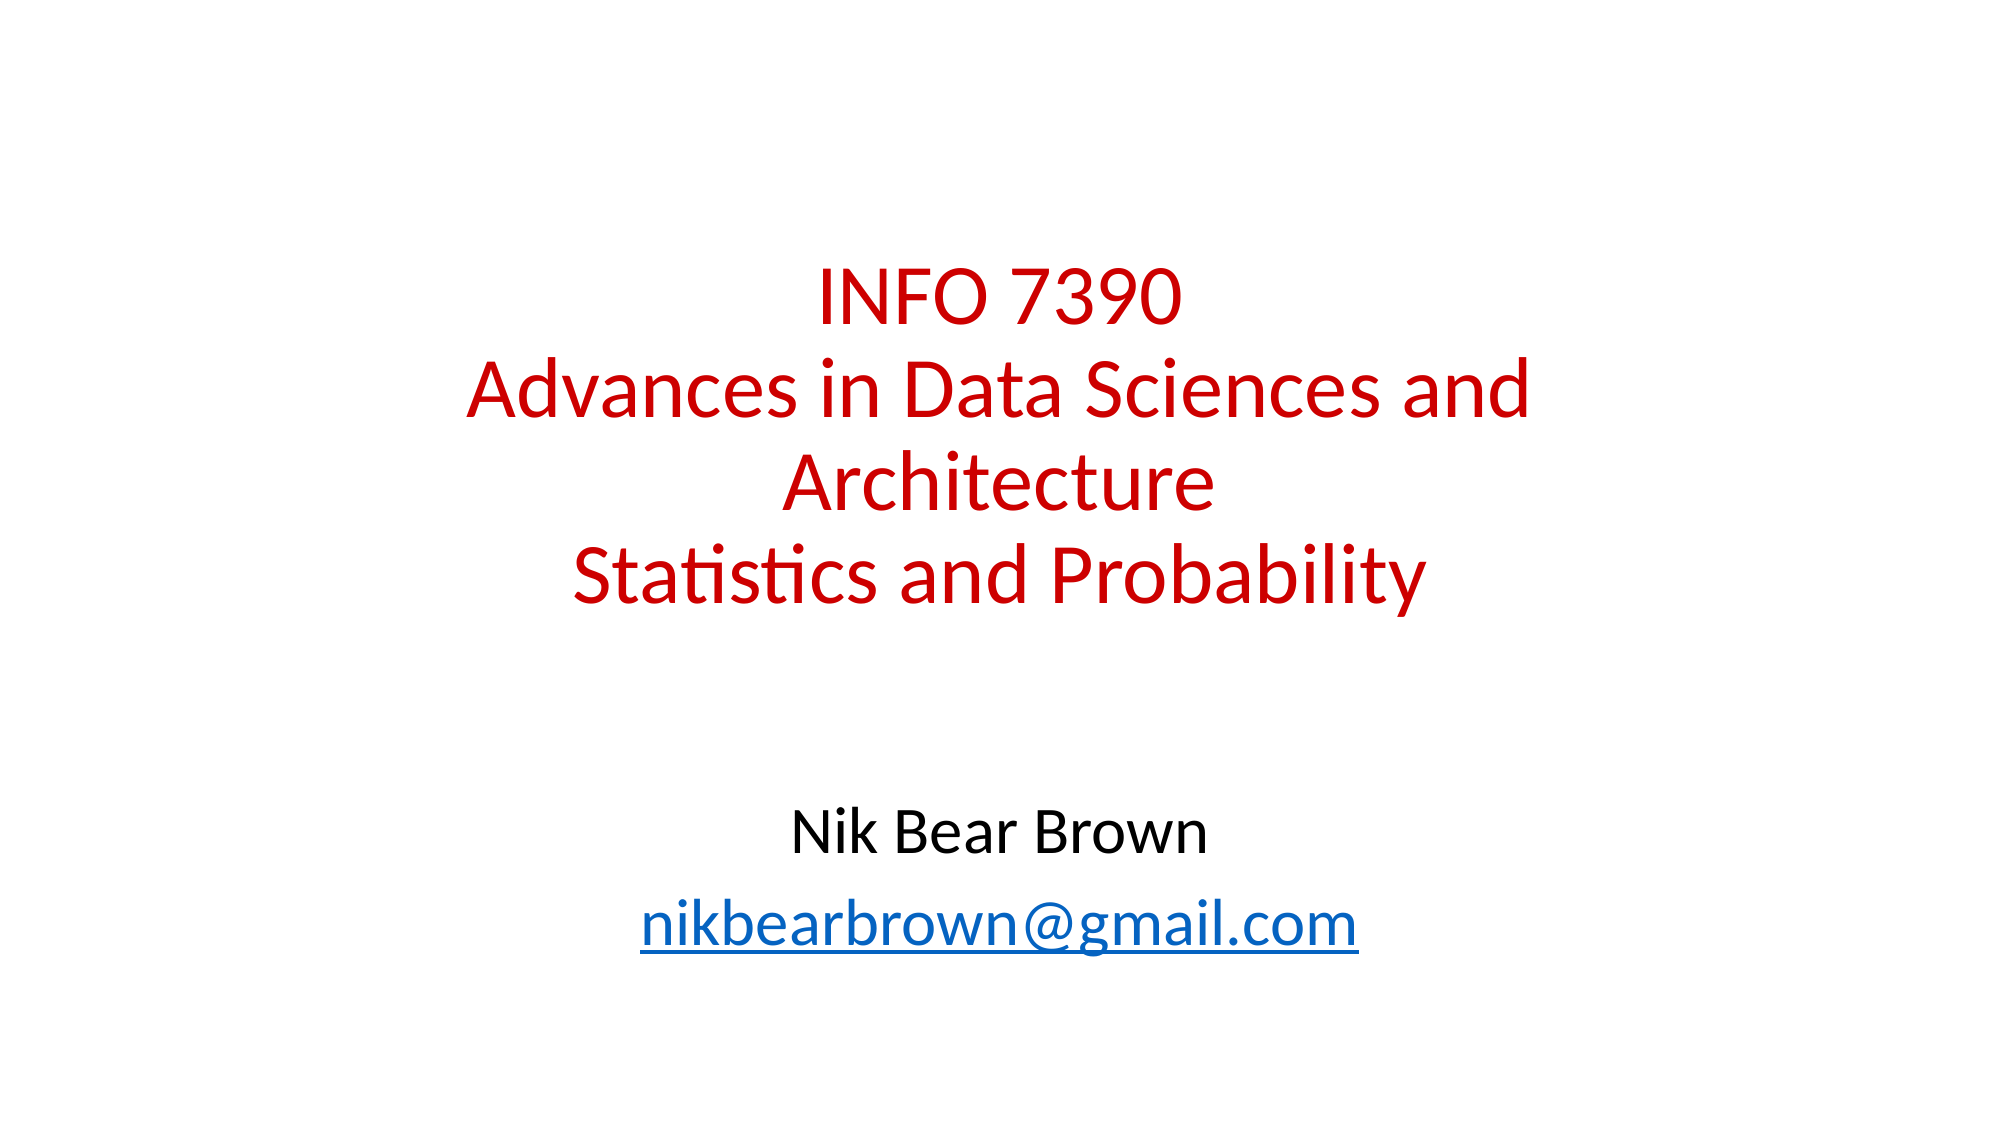

# INFO 7390 Advances in Data Sciences and Architecture Statistics and Probability
Nik Bear Brown
nikbearbrown@gmail.com